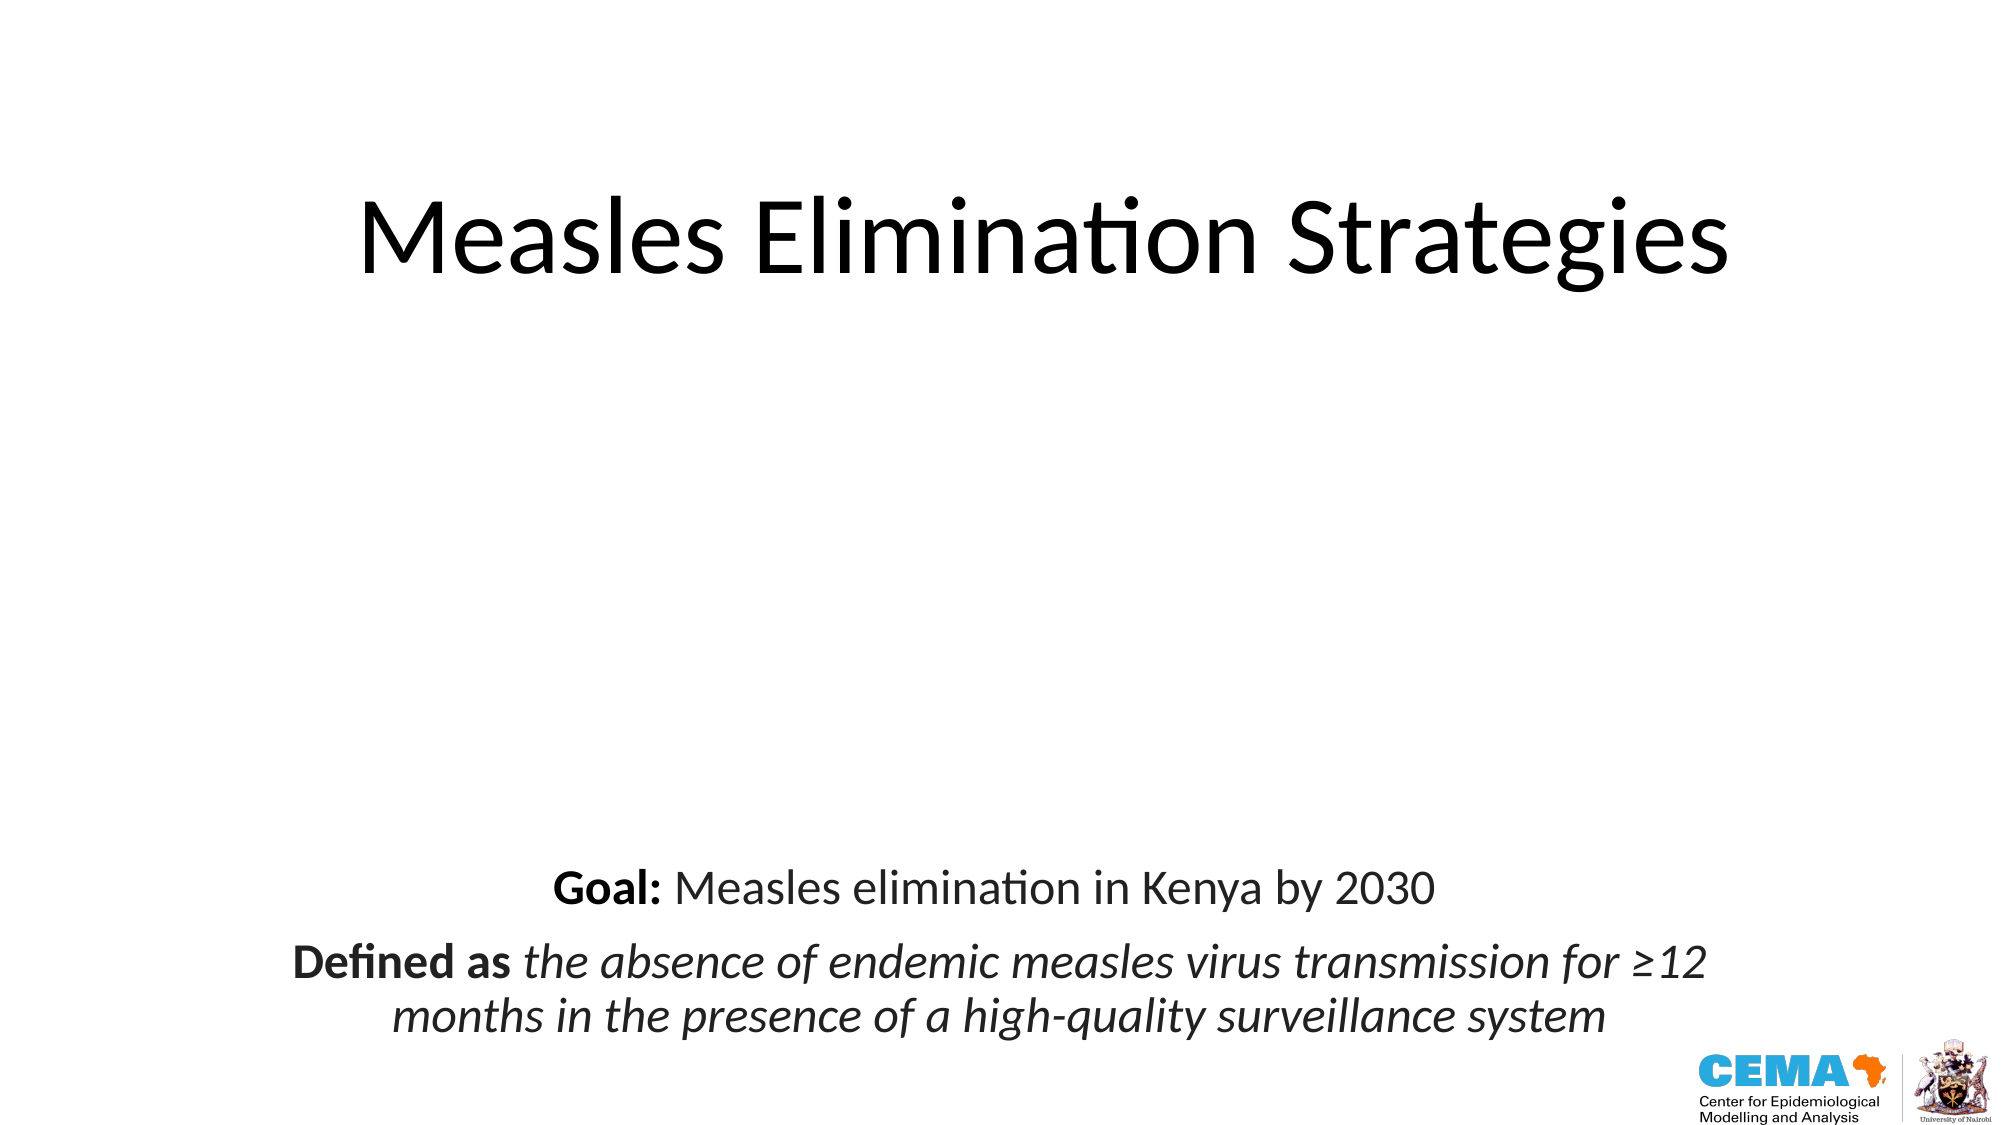

# Measles Elimination Strategies
Goal: Measles elimination in Kenya by 2030
Defined as the absence of endemic measles virus transmission for ≥12 months in the presence of a high-quality surveillance system

1